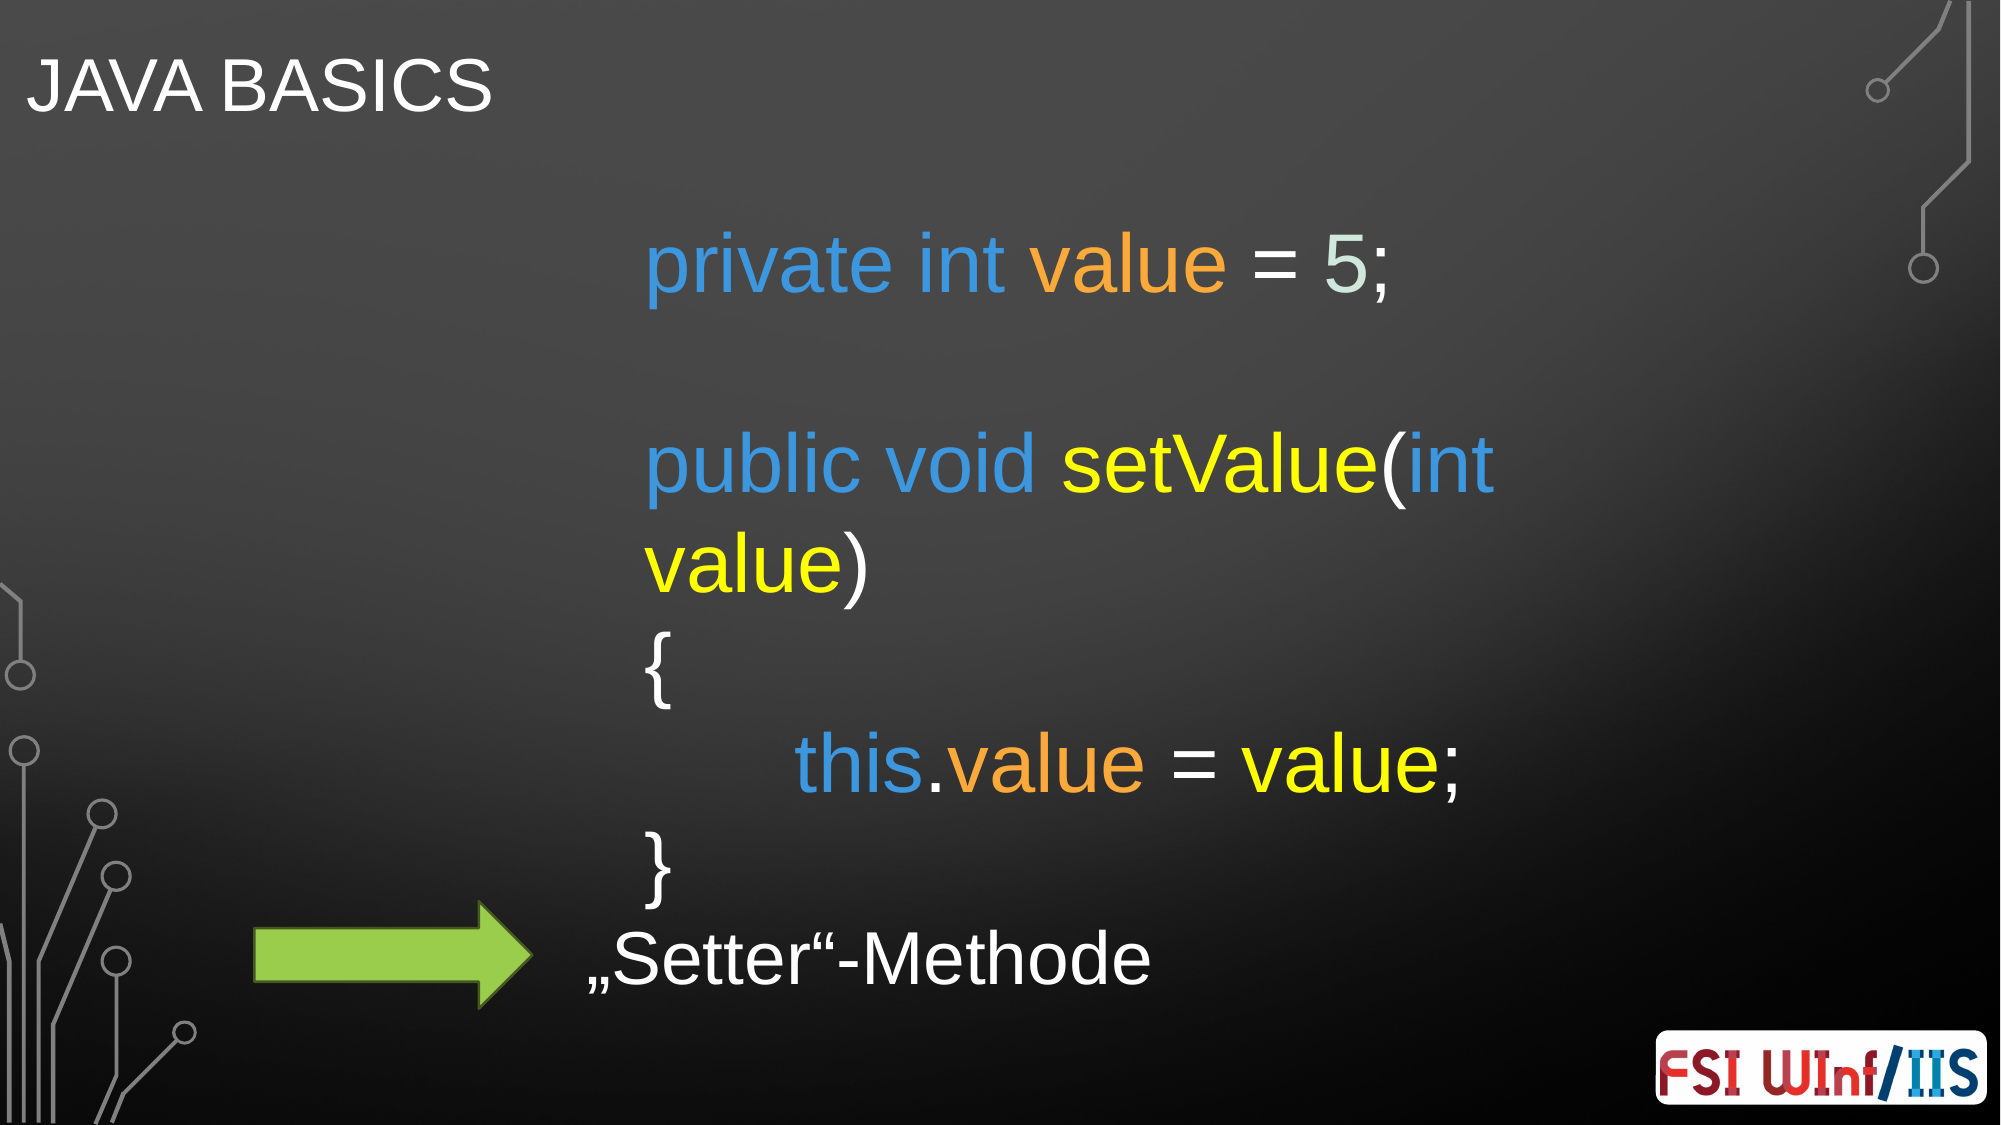

# Java Basics
private int value = 5;

public void setValue(int value)
{
	this.value = value;
}

„Setter“-Methode